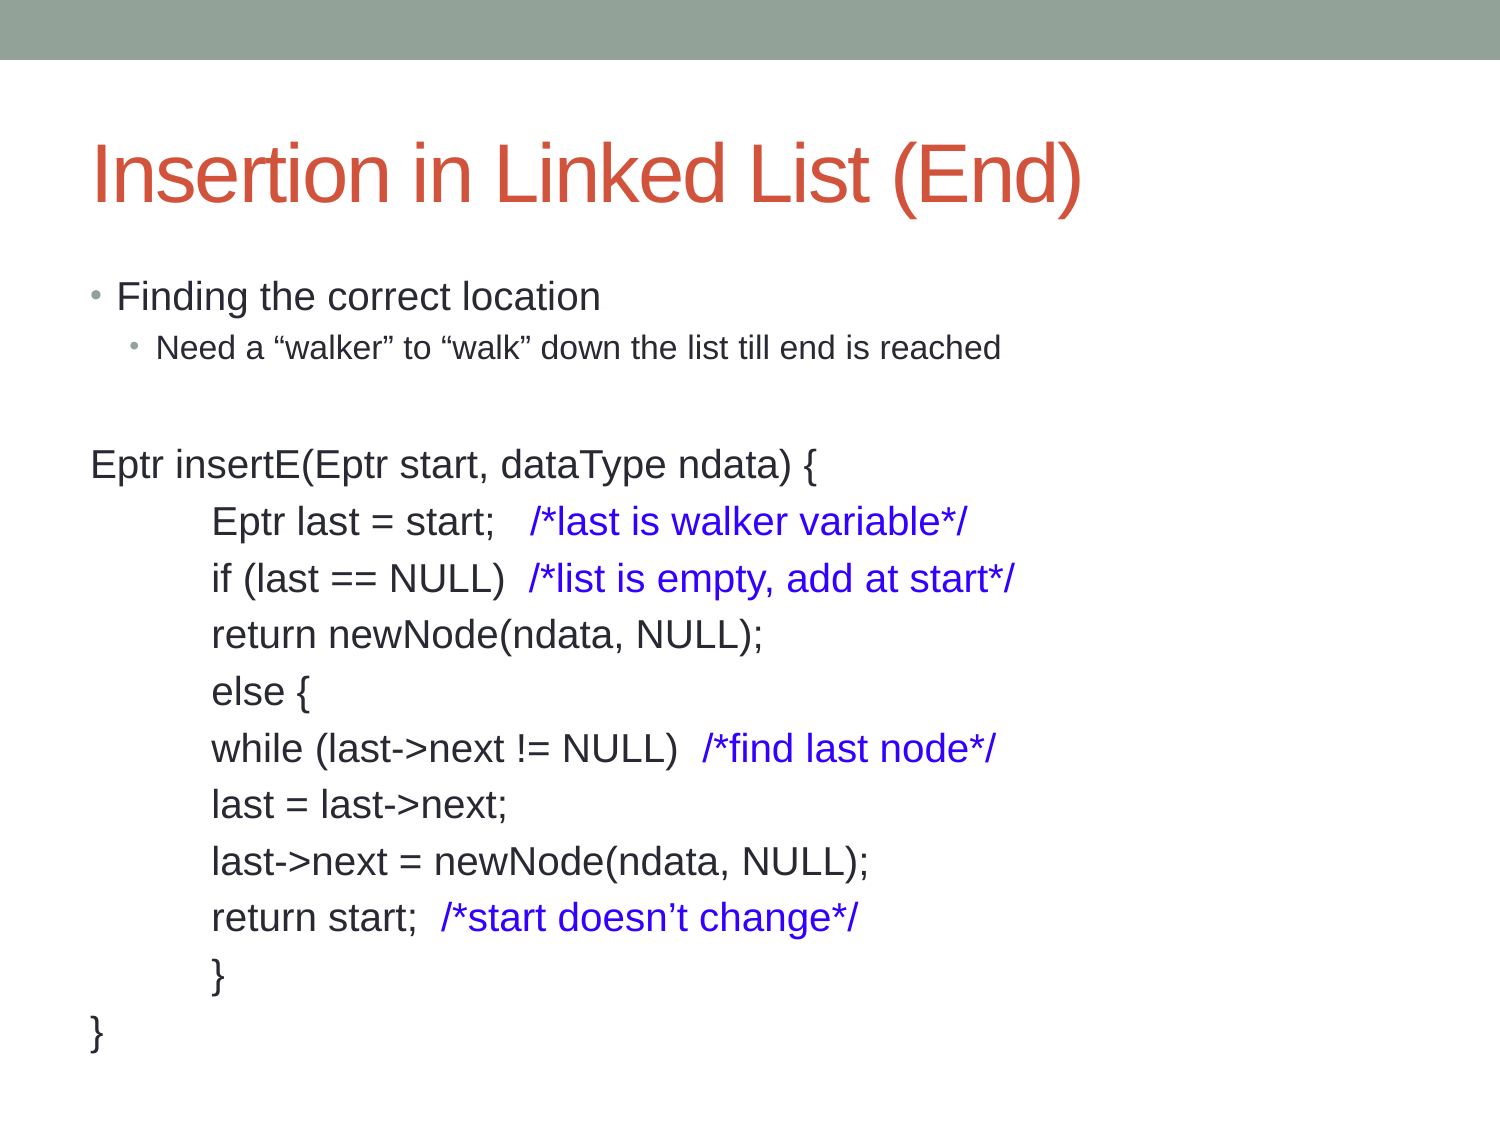

# Insertion in Linked List (End)
Finding the correct location
Need a “walker” to “walk” down the list till end is reached

Eptr insertE(Eptr start, dataType ndata) {
	Eptr last = start;   /*last is walker variable*/
	if (last == NULL)  /*list is empty, add at start*/
		return newNode(ndata, NULL);
	else {
		while (last->next != NULL)  /*find last node*/
			last = last->next;
		last->next = newNode(ndata, NULL);
		return start;  /*start doesn’t change*/
	}
}